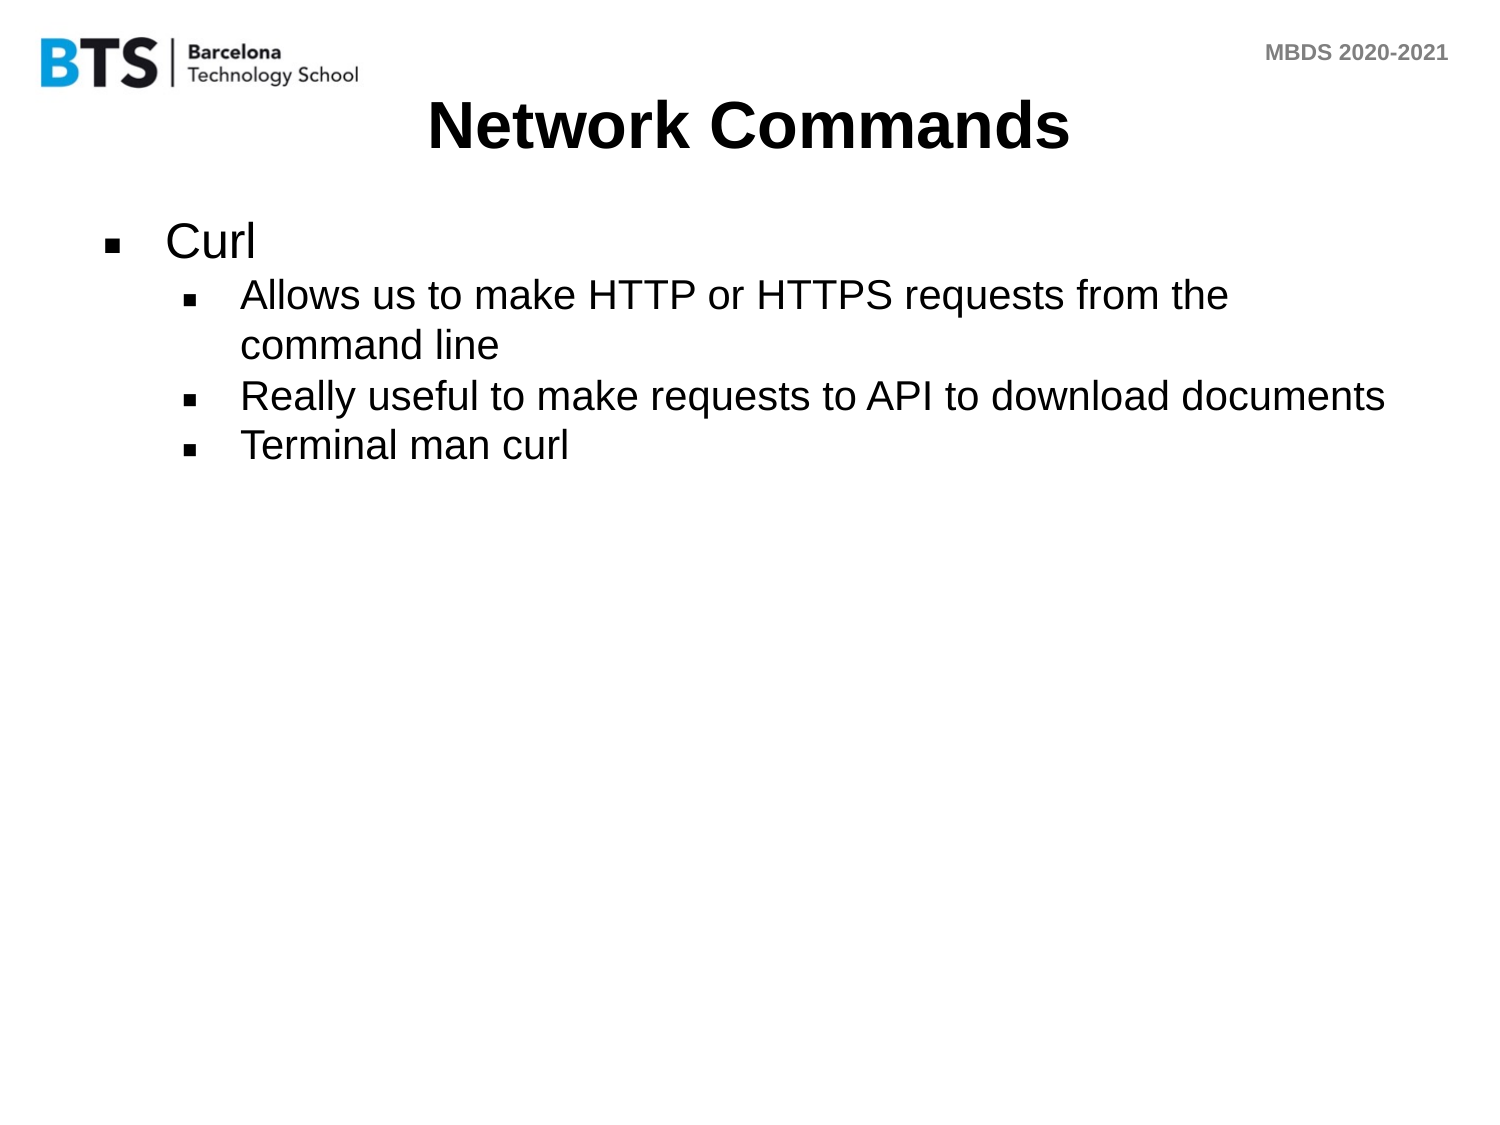

# Network Commands
Curl
Allows us to make HTTP or HTTPS requests from the command line
Really useful to make requests to API to download documents
Terminal man curl